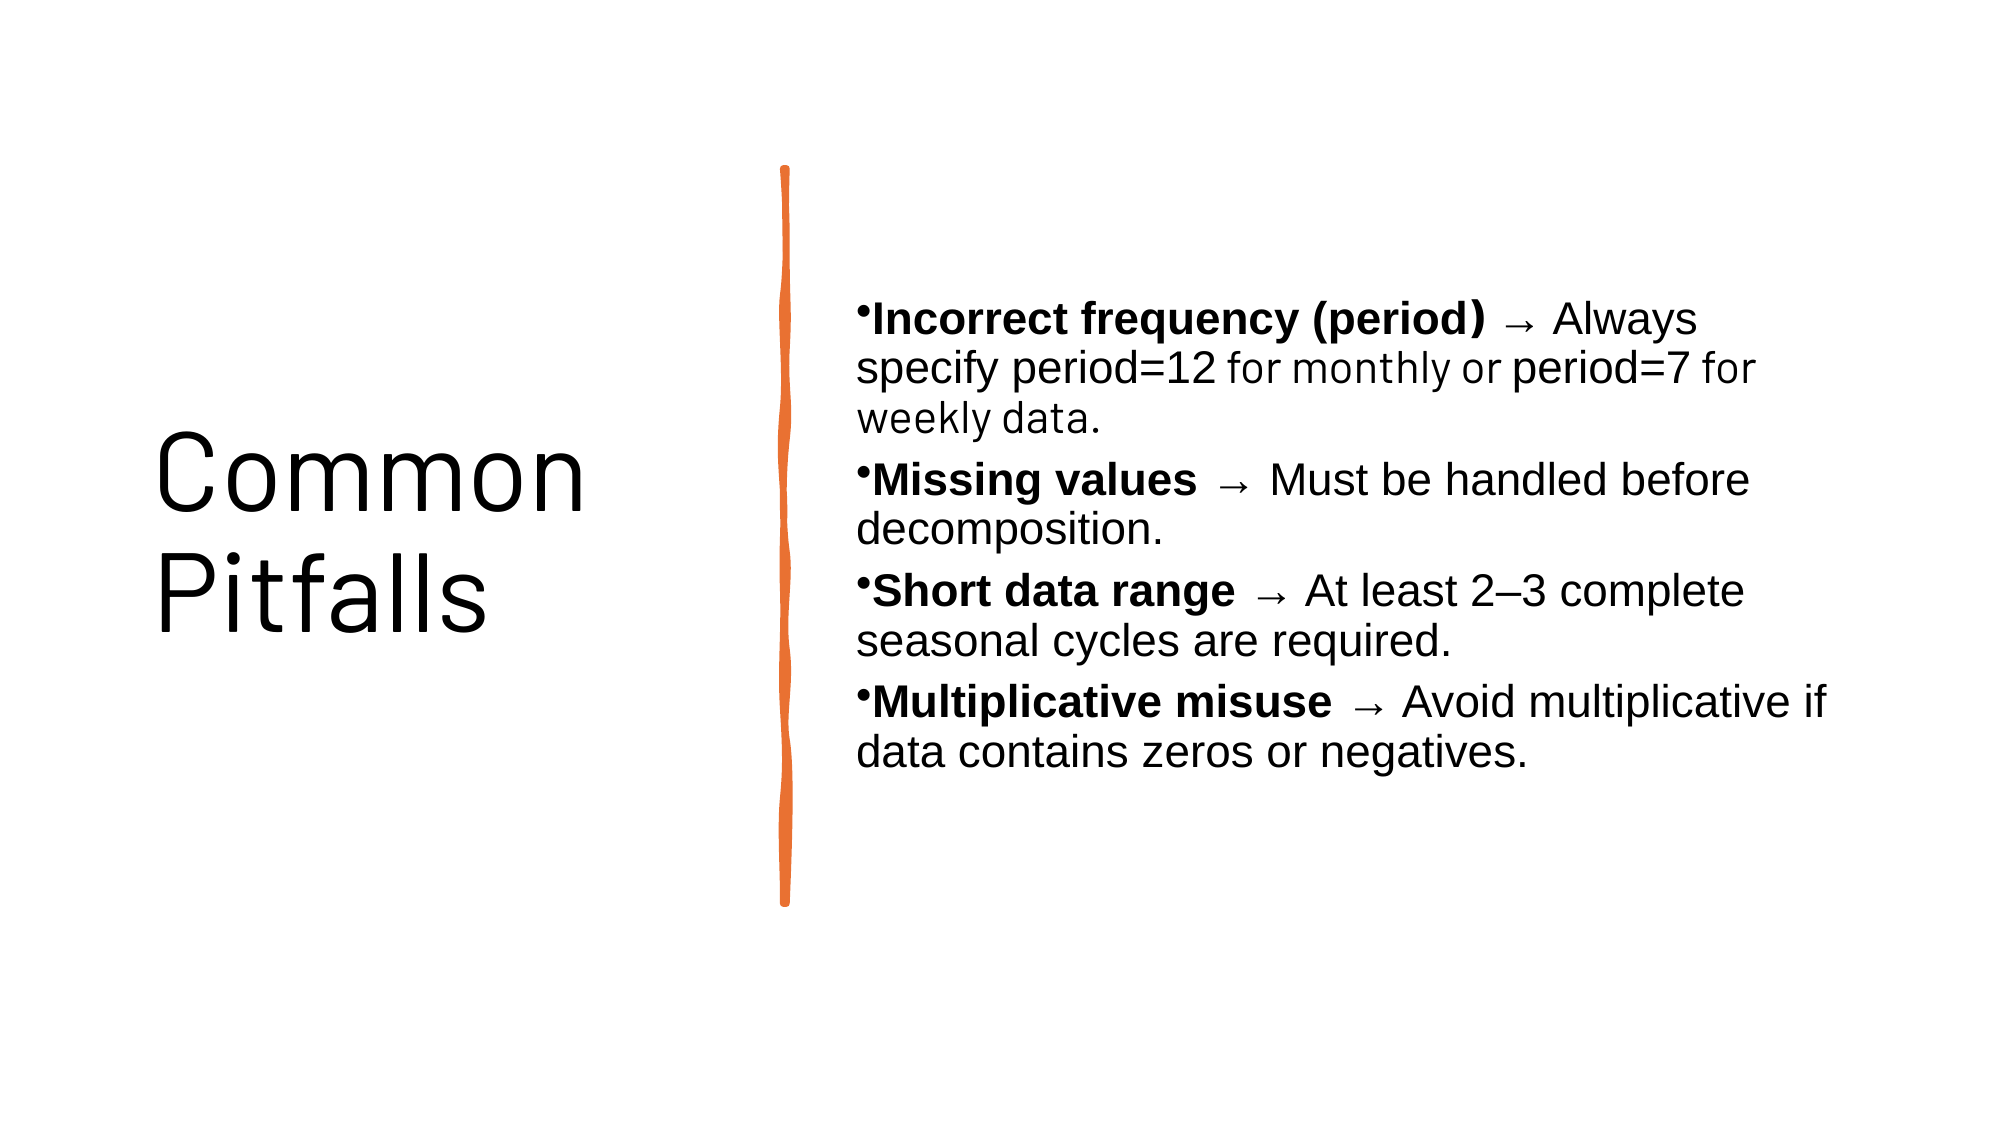

# Common Pitfalls
Incorrect frequency (period) → Always specify period=12 for monthly or period=7 for weekly data.
Missing values → Must be handled before decomposition.
Short data range → At least 2–3 complete seasonal cycles are required.
Multiplicative misuse → Avoid multiplicative if data contains zeros or negatives.